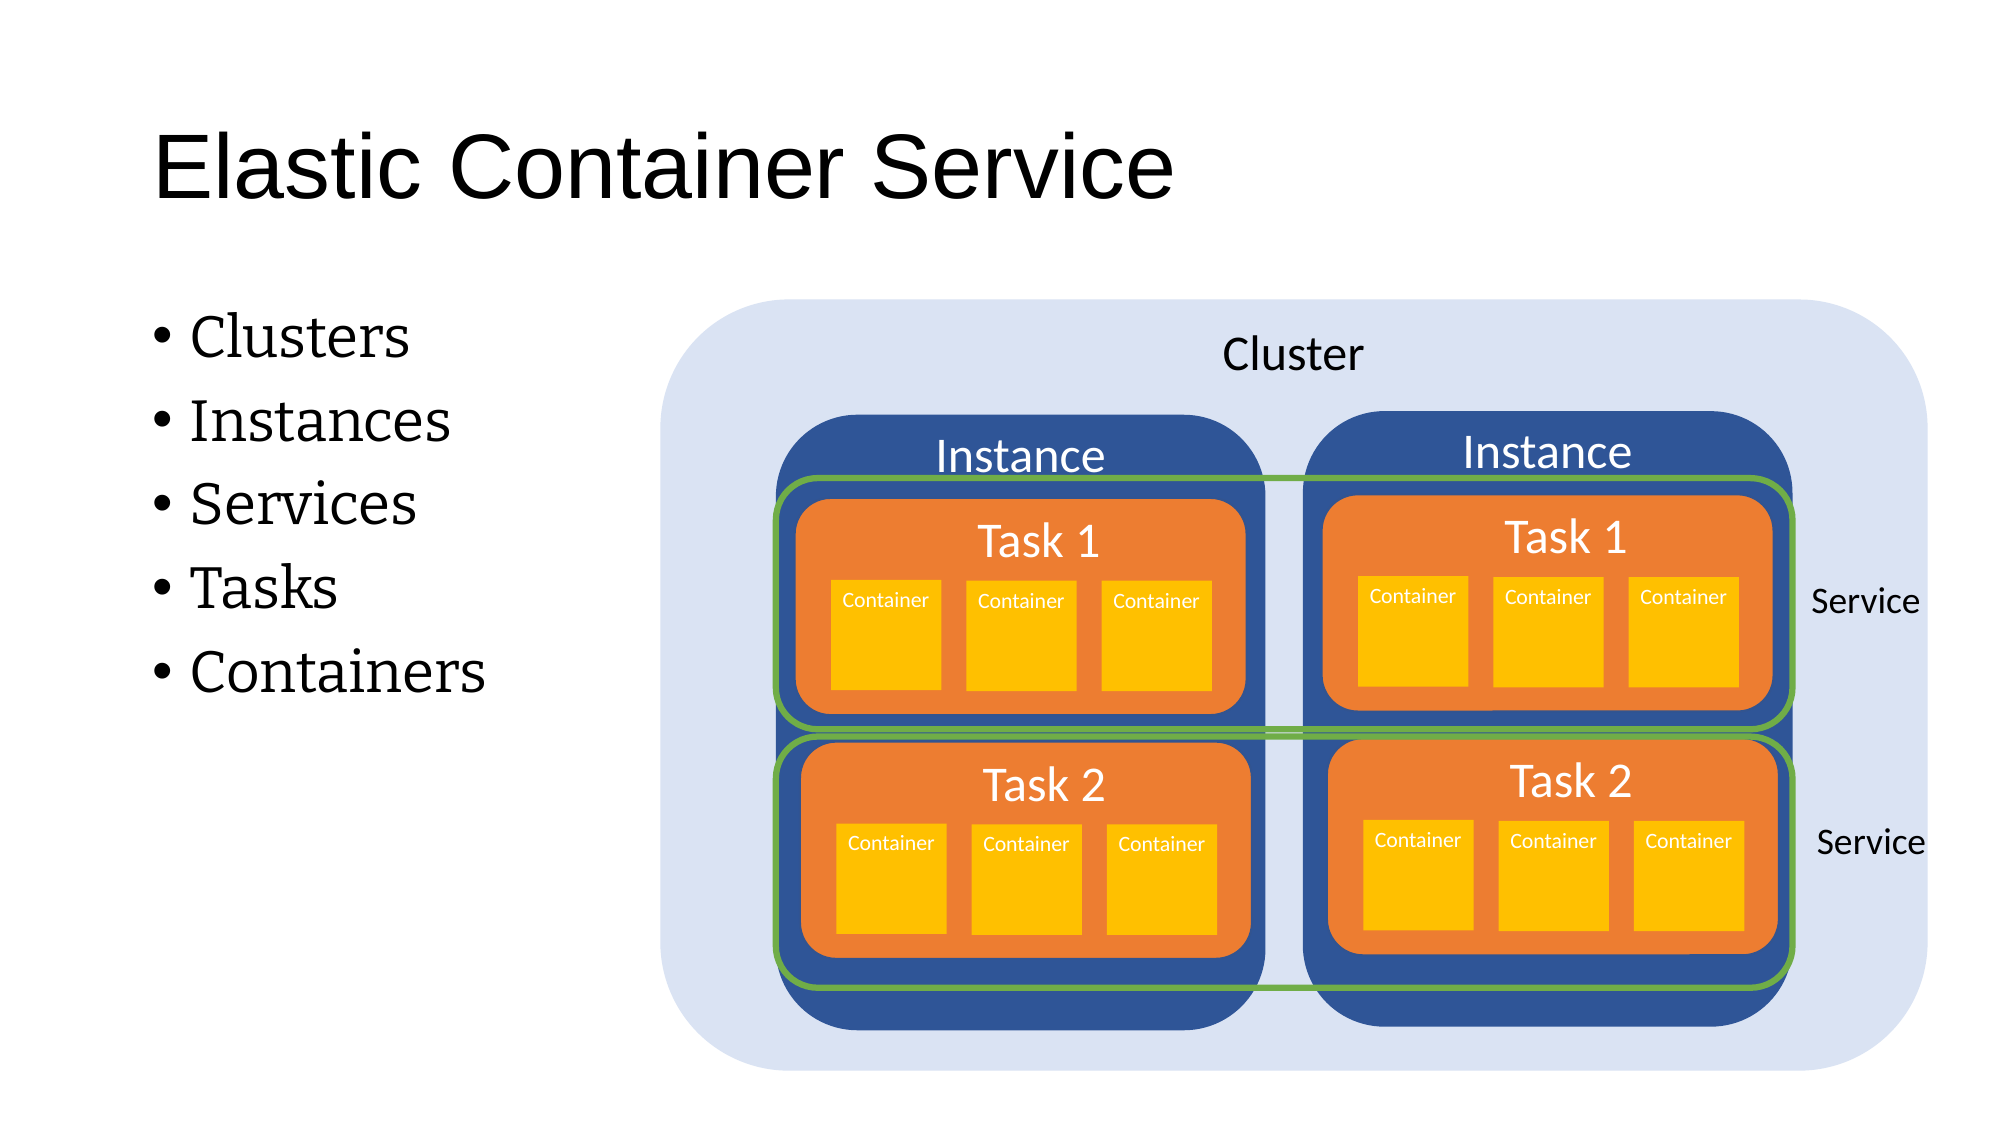

# Elastic Container Service
Clusters
Instances
Services
Tasks
Containers

Cluster

Instance

Task 1
Container

Container

Container

Task 2
Container

Container

Container

Instance

Task 1
Container

Container

Container

Task 2
Container

Container

Container

Service

Service